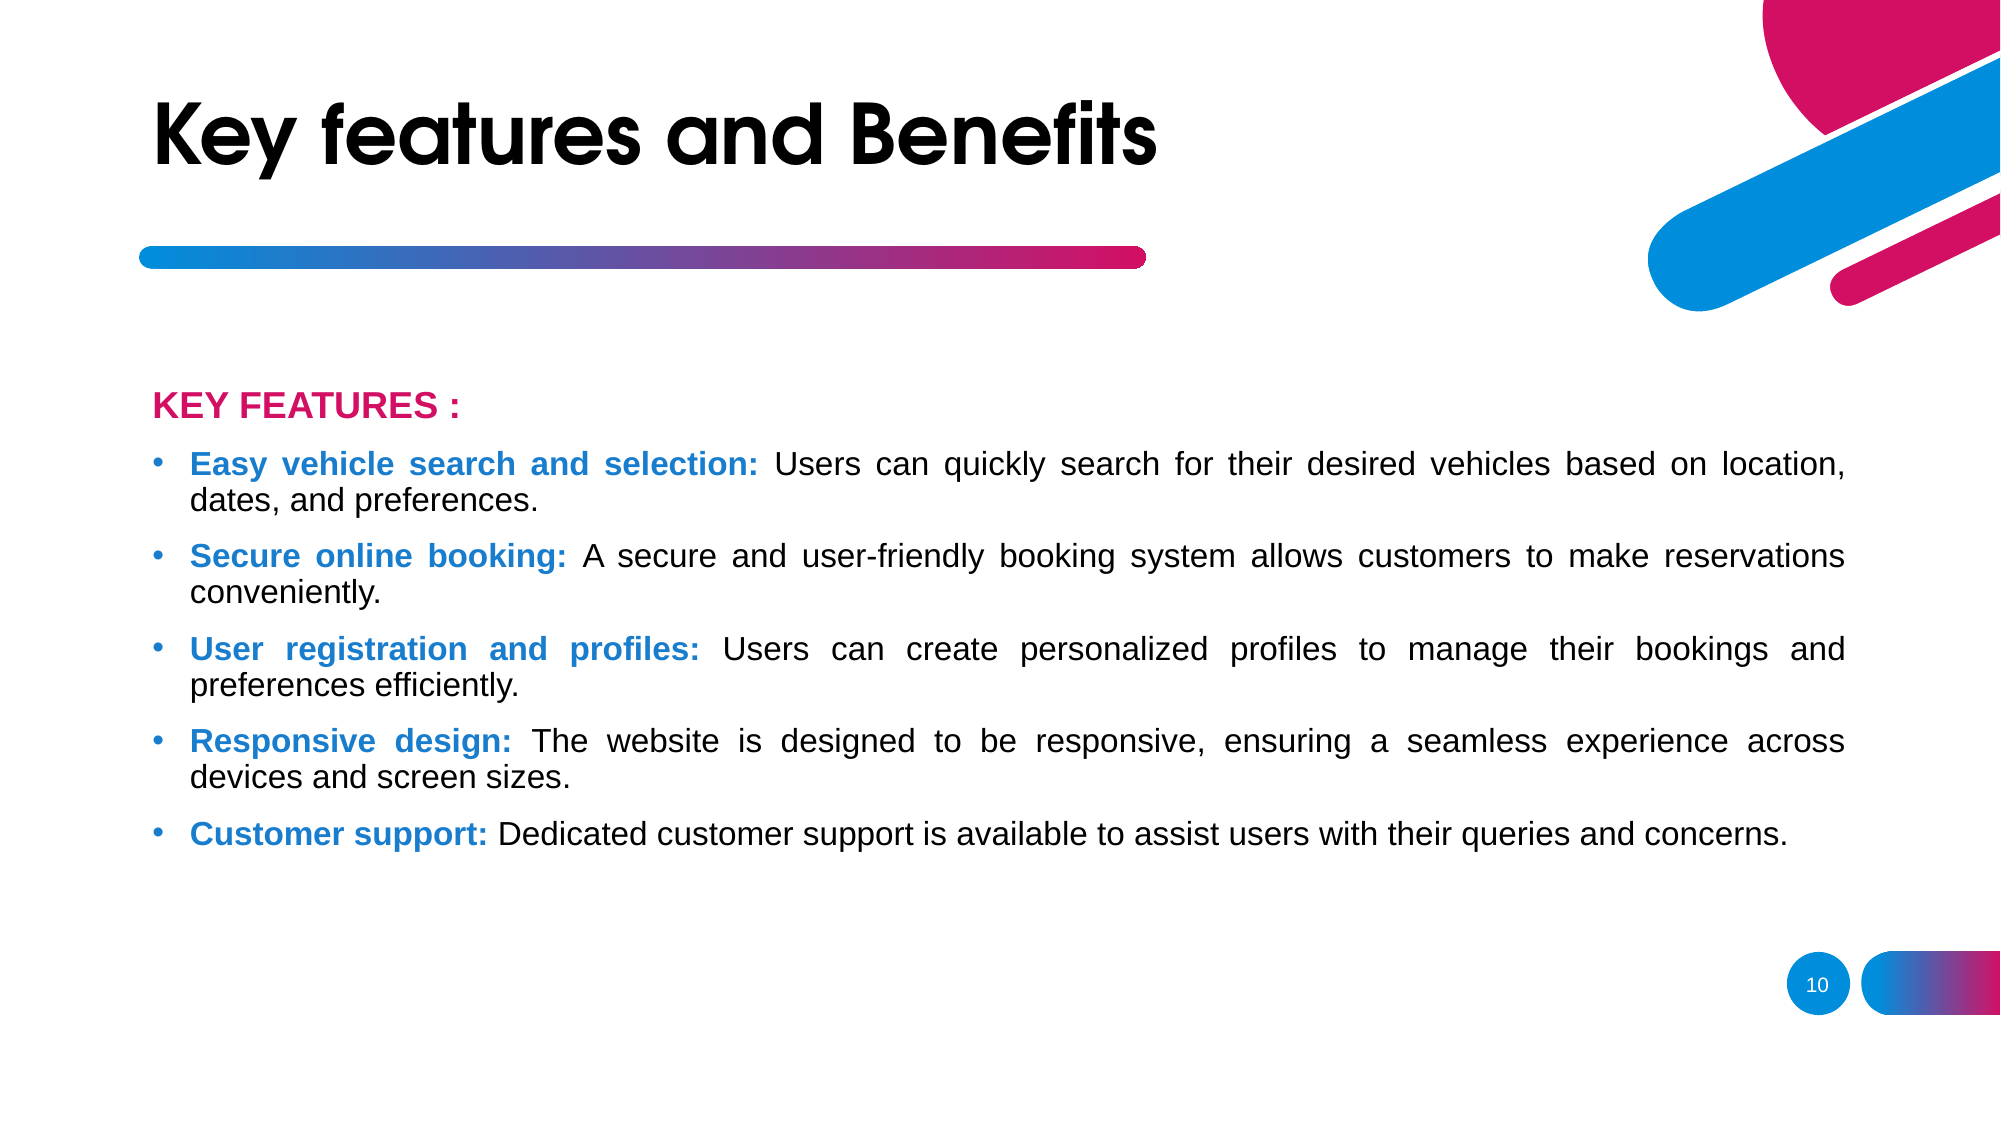

# Key features and Benefits
KEY FEATURES :
Easy vehicle search and selection: Users can quickly search for their desired vehicles based on location, dates, and preferences.
Secure online booking: A secure and user-friendly booking system allows customers to make reservations conveniently.
User registration and profiles: Users can create personalized profiles to manage their bookings and preferences efficiently.
Responsive design: The website is designed to be responsive, ensuring a seamless experience across devices and screen sizes.
Customer support: Dedicated customer support is available to assist users with their queries and concerns.
10